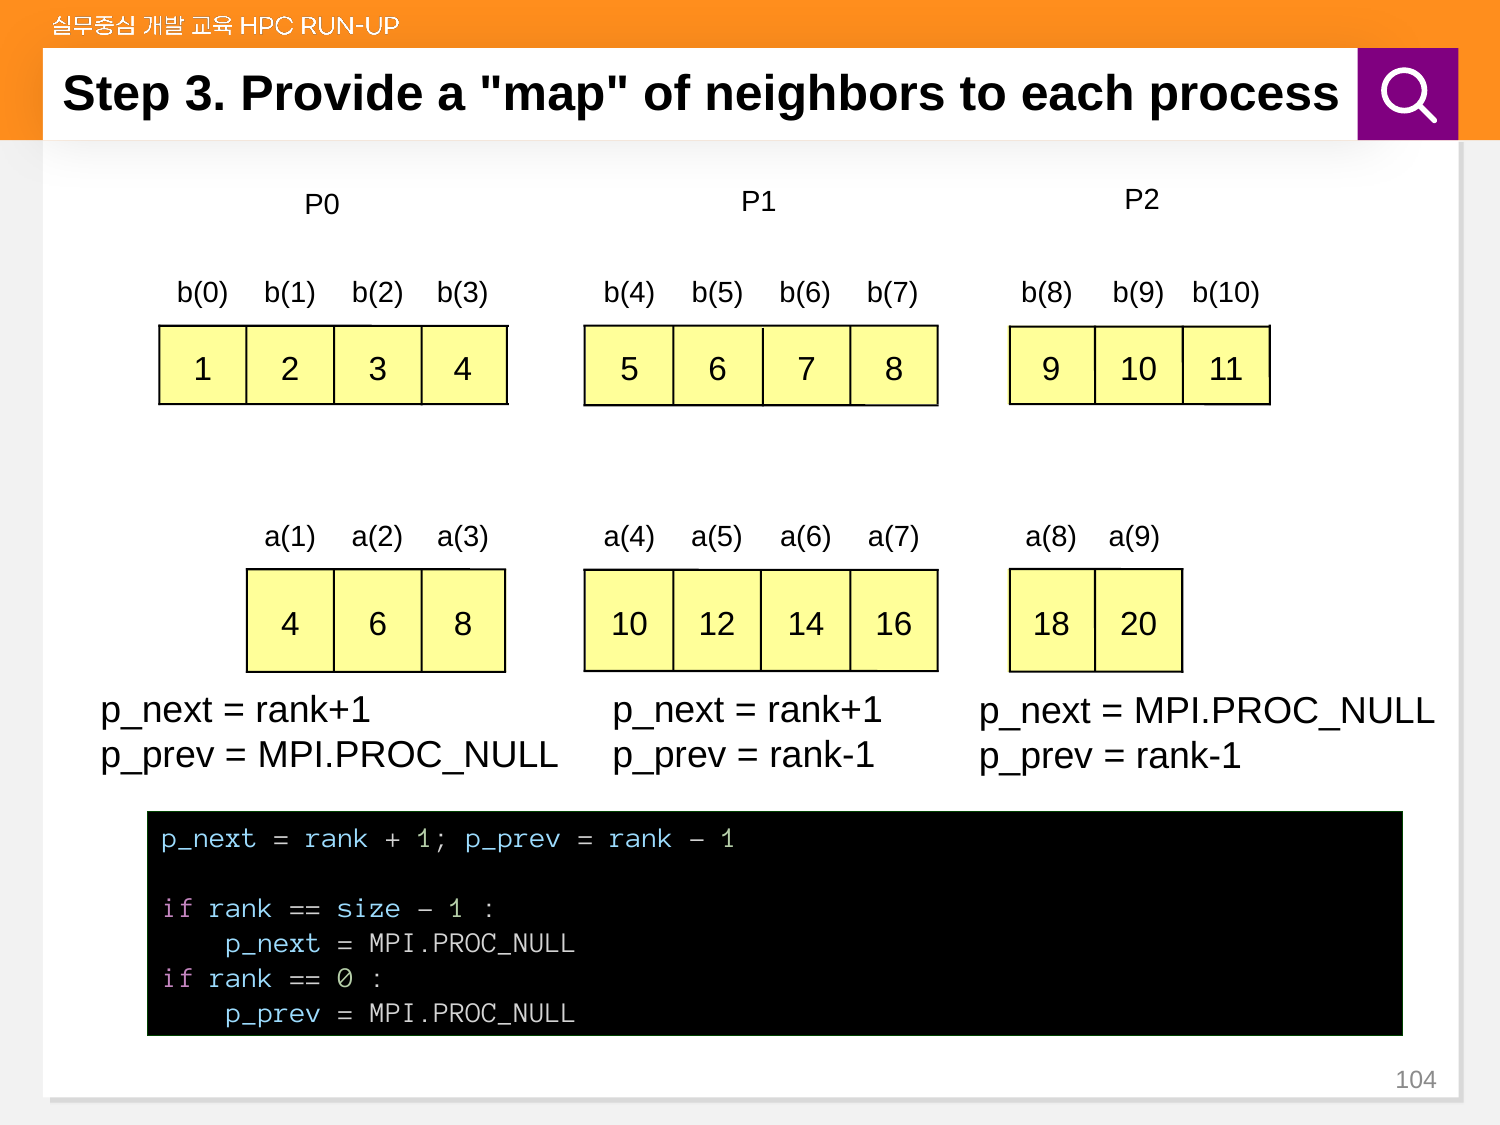

# Step 3. Provide a "map" of neighbors to each process
P2
P1
P0
b(0)
b(1)
b(2)
b(3)
b(4)
b(5)
b(6)
b(7)
b(8)
b(9)
b(10)

1

2

3

4

5
6

7
8

9
10

11

a(1)
a(2)
a(3)
a(4)
a(5)
a(6)
a(7)
a(8)
a(9)

4

6

8

10
12

14
16

18

20

p_next = rank+1
p_prev = rank-1
p_next = rank+1
p_prev = MPI.PROC_NULL
p_next = MPI.PROC_NULL
p_prev = rank-1
p_next = rank + 1; p_prev = rank - 1
if rank == size - 1 :
    p_next = MPI.PROC_NULL
if rank == 0 :
    p_prev = MPI.PROC_NULL
104